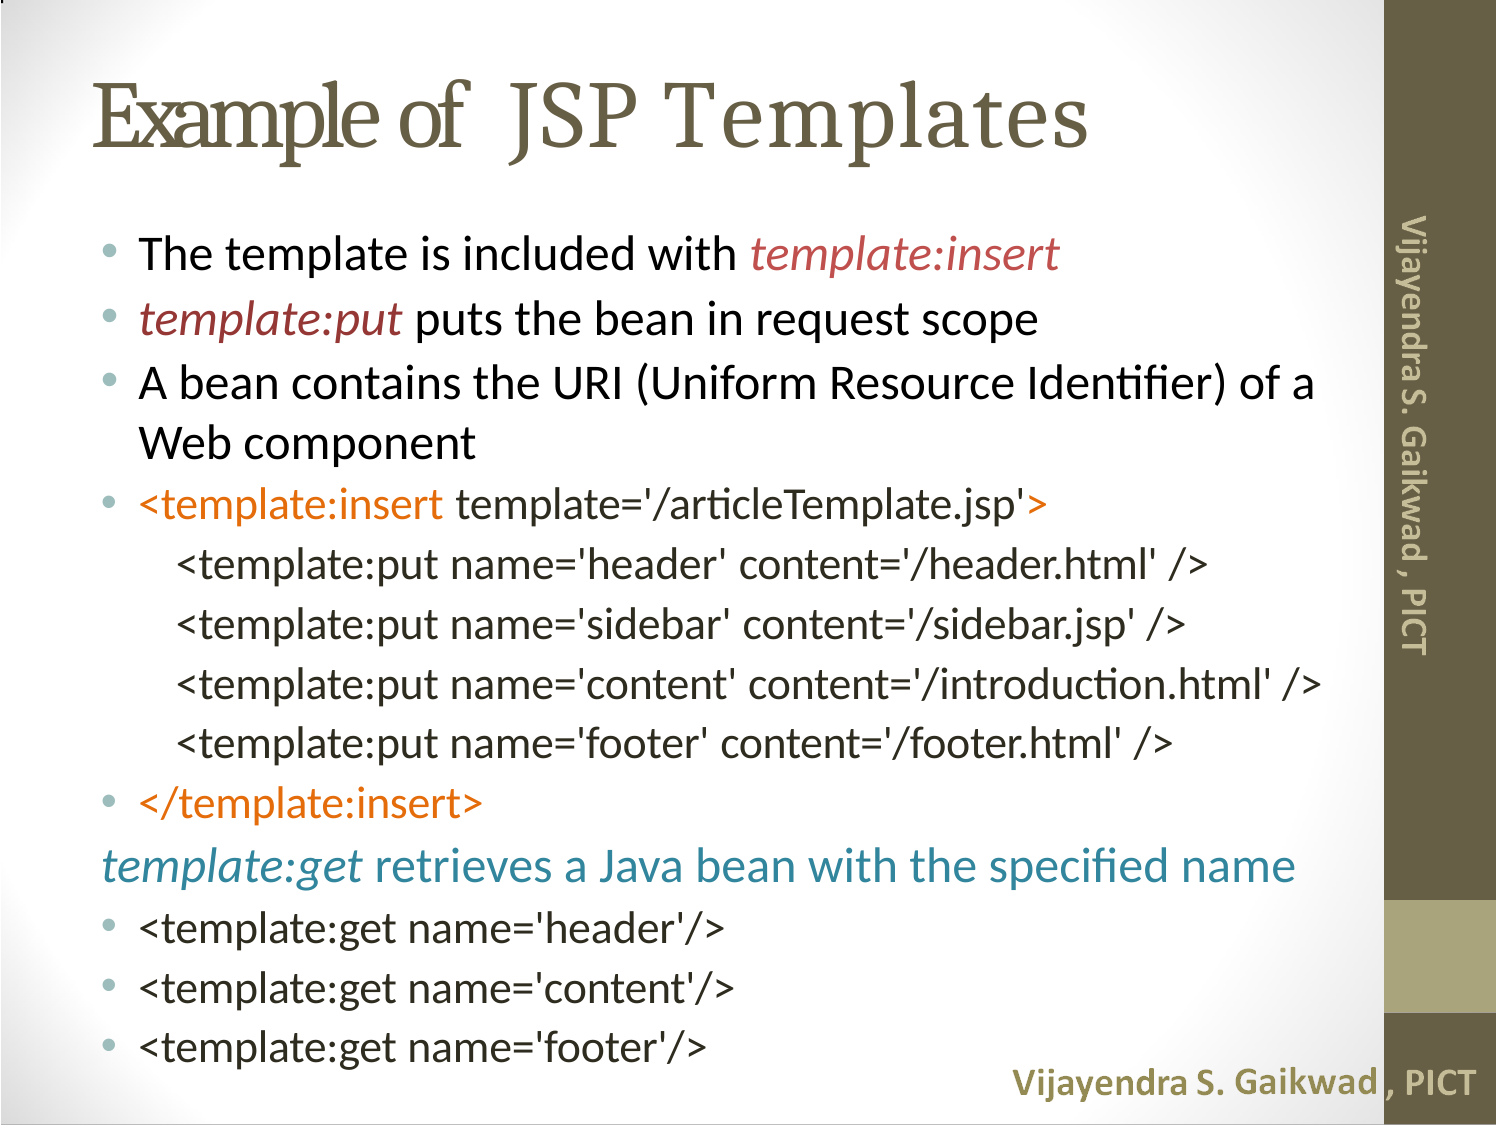

# Example  of    JSP Templates
The template is included with template:insert
template:put puts the bean in request scope
A bean contains the URI (Uniform Resource Identifier) of a Web component
<template:insert template='/articleTemplate.jsp'>
<template:put name='header' content='/header.html' />
<template:put name='sidebar' content='/sidebar.jsp' />
<template:put name='content' content='/introduction.html' />
<template:put name='footer' content='/footer.html' />
</template:insert>
template:get retrieves a Java bean with the specified name
<template:get name='header'/>
<template:get name='content'/>
<template:get name='footer'/>